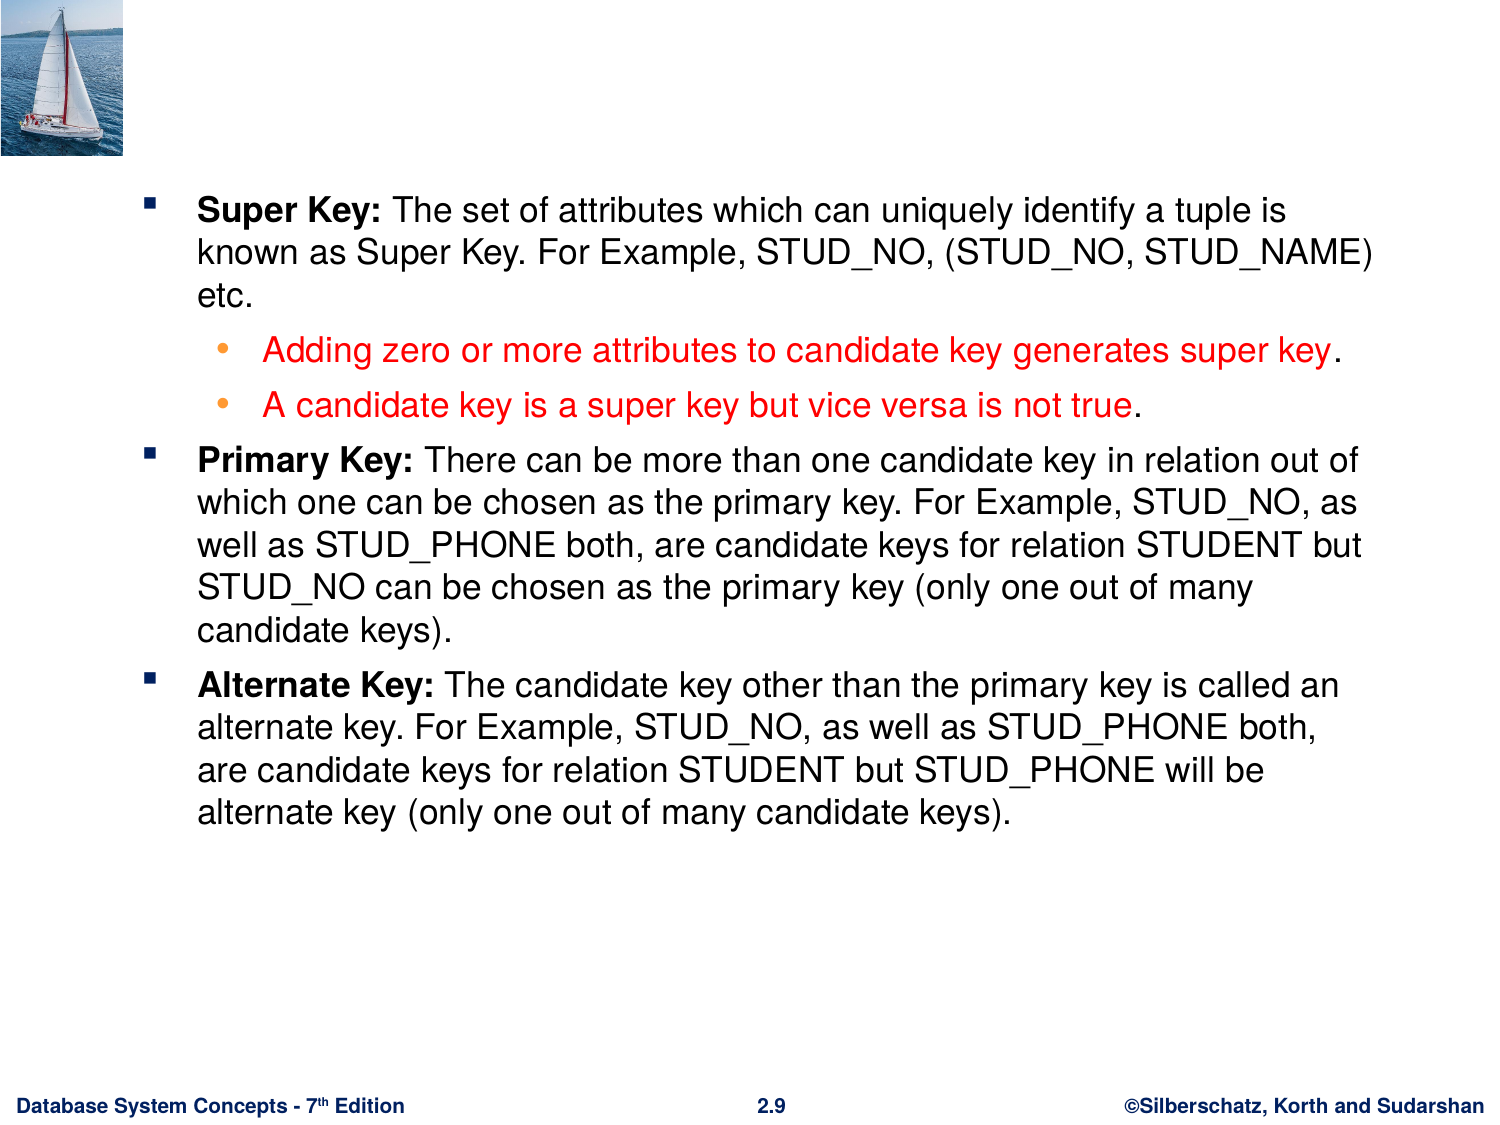

Super Key: The set of attributes which can uniquely identify a tuple is known as Super Key. For Example, STUD_NO, (STUD_NO, STUD_NAME) etc.
Adding zero or more attributes to candidate key generates super key.
A candidate key is a super key but vice versa is not true.
Primary Key: There can be more than one candidate key in relation out of which one can be chosen as the primary key. For Example, STUD_NO, as well as STUD_PHONE both, are candidate keys for relation STUDENT but STUD_NO can be chosen as the primary key (only one out of many candidate keys).
Alternate Key: The candidate key other than the primary key is called an alternate key. For Example, STUD_NO, as well as STUD_PHONE both, are candidate keys for relation STUDENT but STUD_PHONE will be alternate key (only one out of many candidate keys).